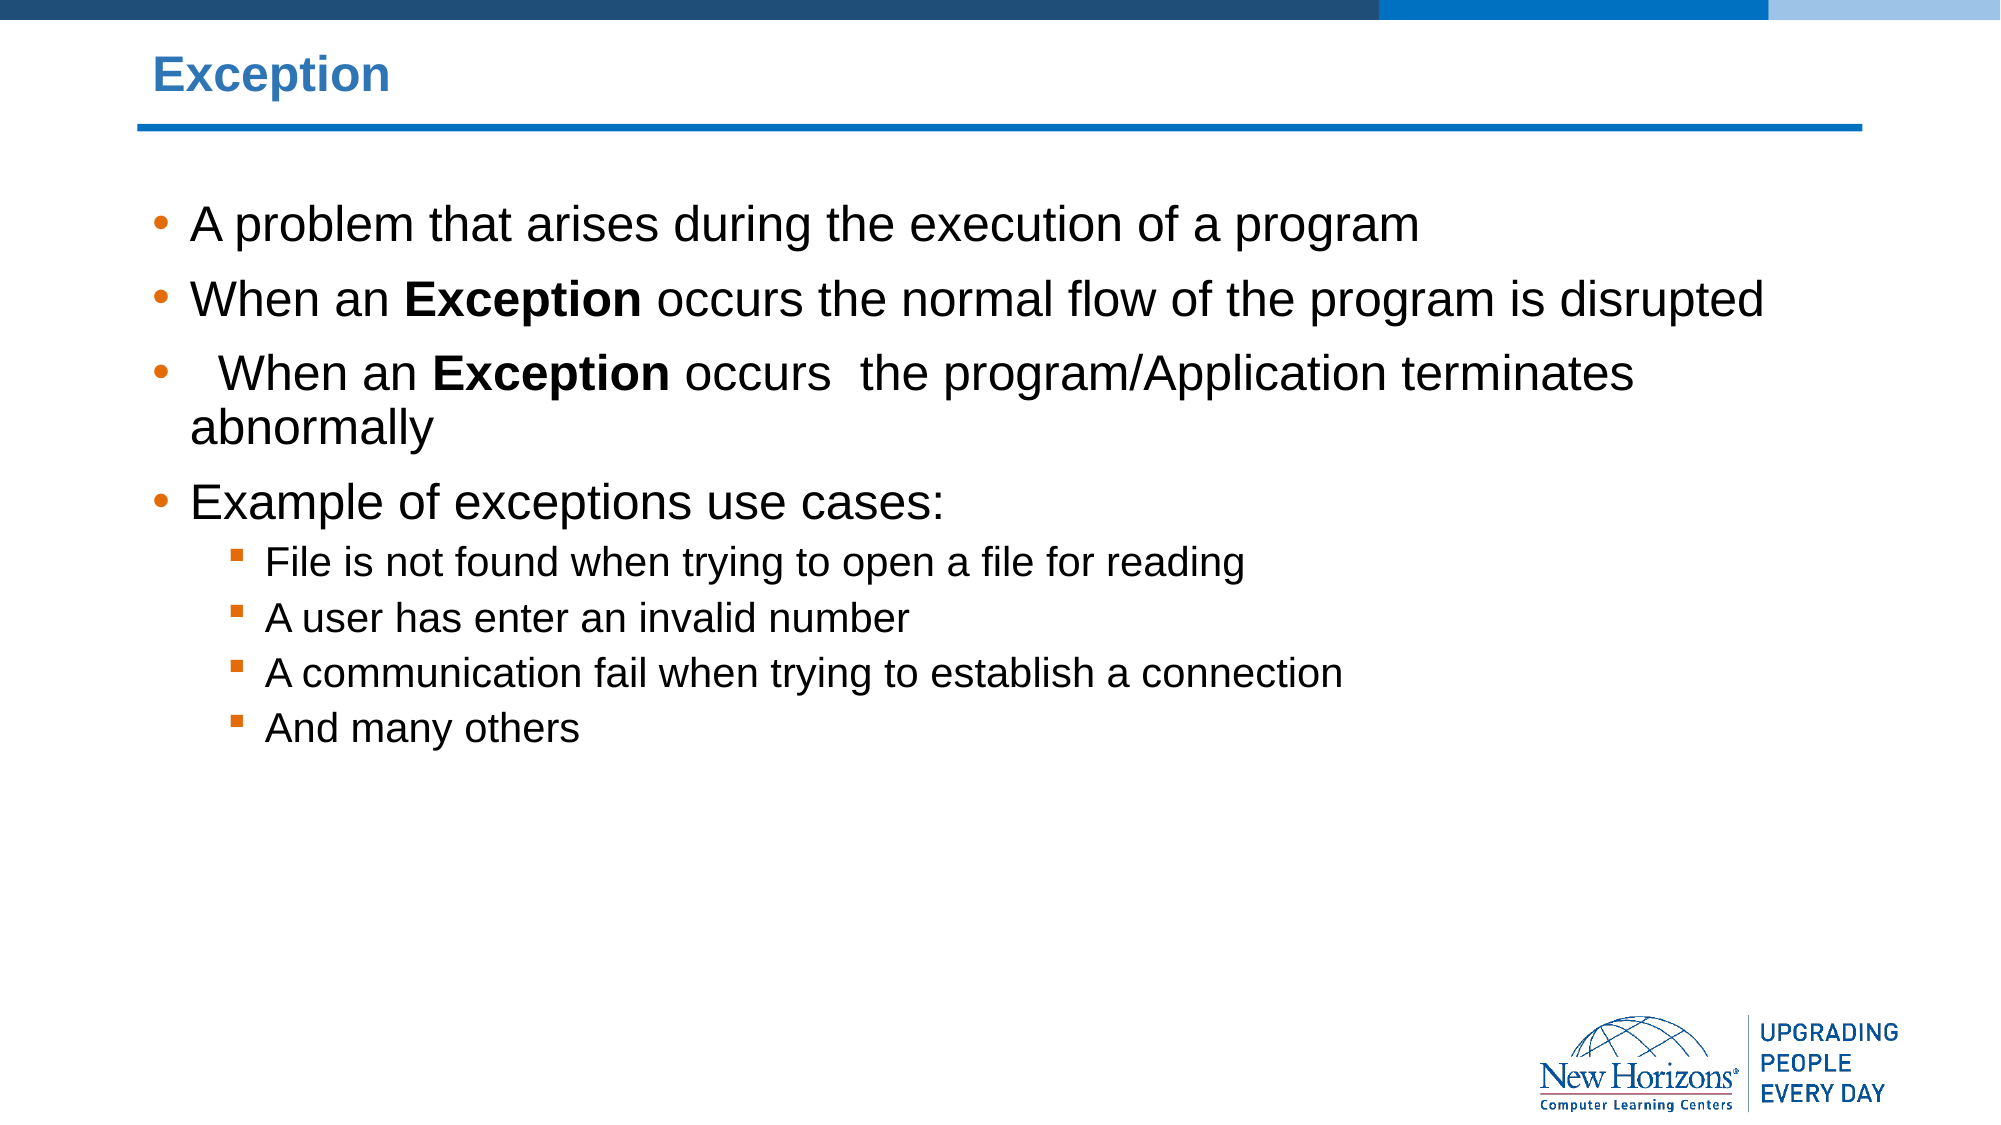

# Exception
A problem that arises during the execution of a program
When an Exception occurs the normal flow of the program is disrupted
  When an Exception occurs  the program/Application terminates abnormally
Example of exceptions use cases:
File is not found when trying to open a file for reading
A user has enter an invalid number
A communication fail when trying to establish a connection
And many others